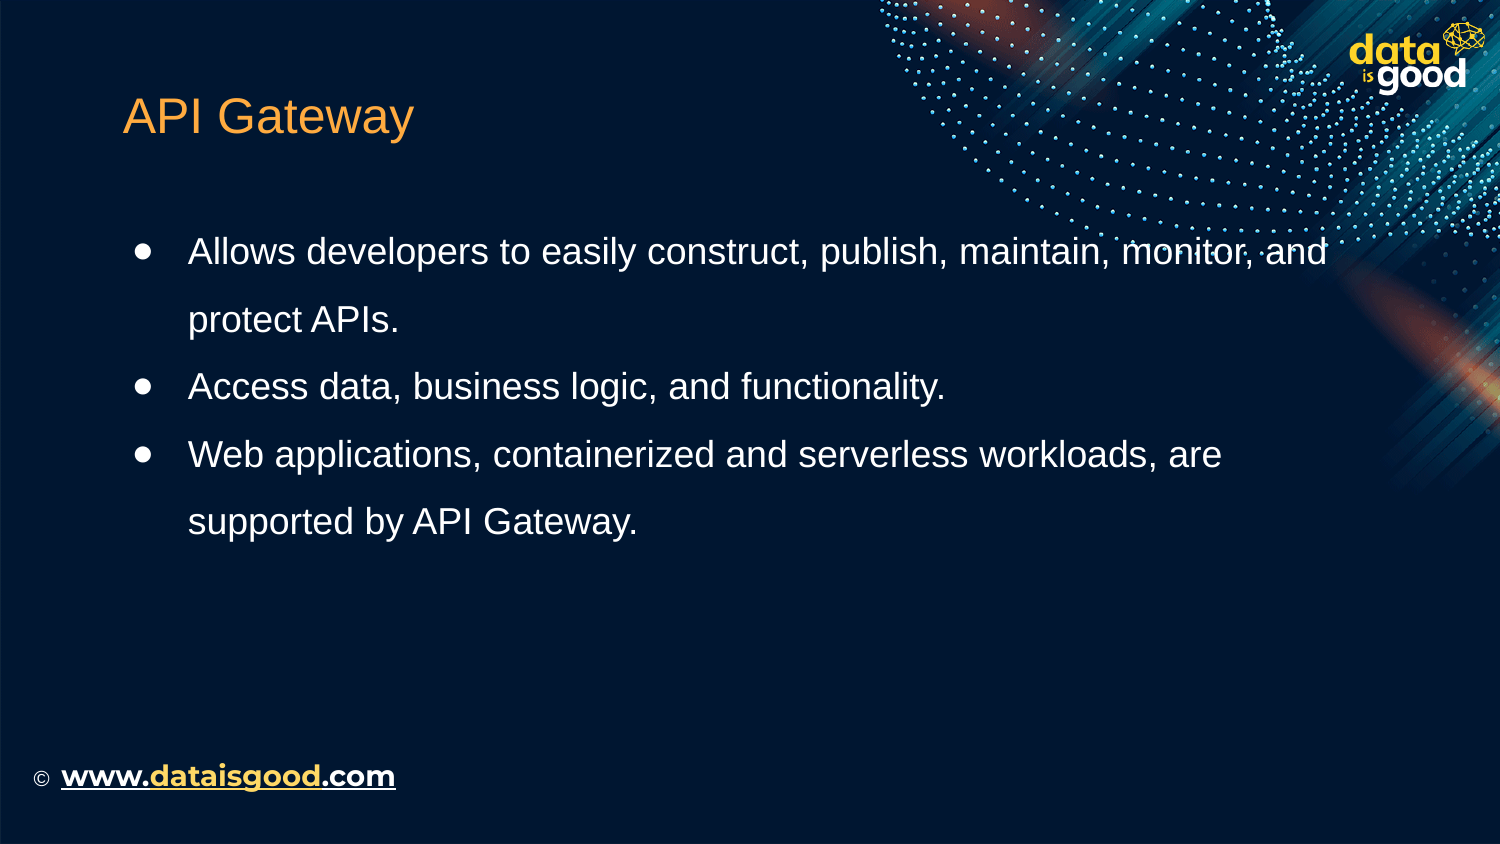

# API Gateway
Allows developers to easily construct, publish, maintain, monitor, and protect APIs.
Access data, business logic, and functionality.
Web applications, containerized and serverless workloads, are supported by API Gateway.